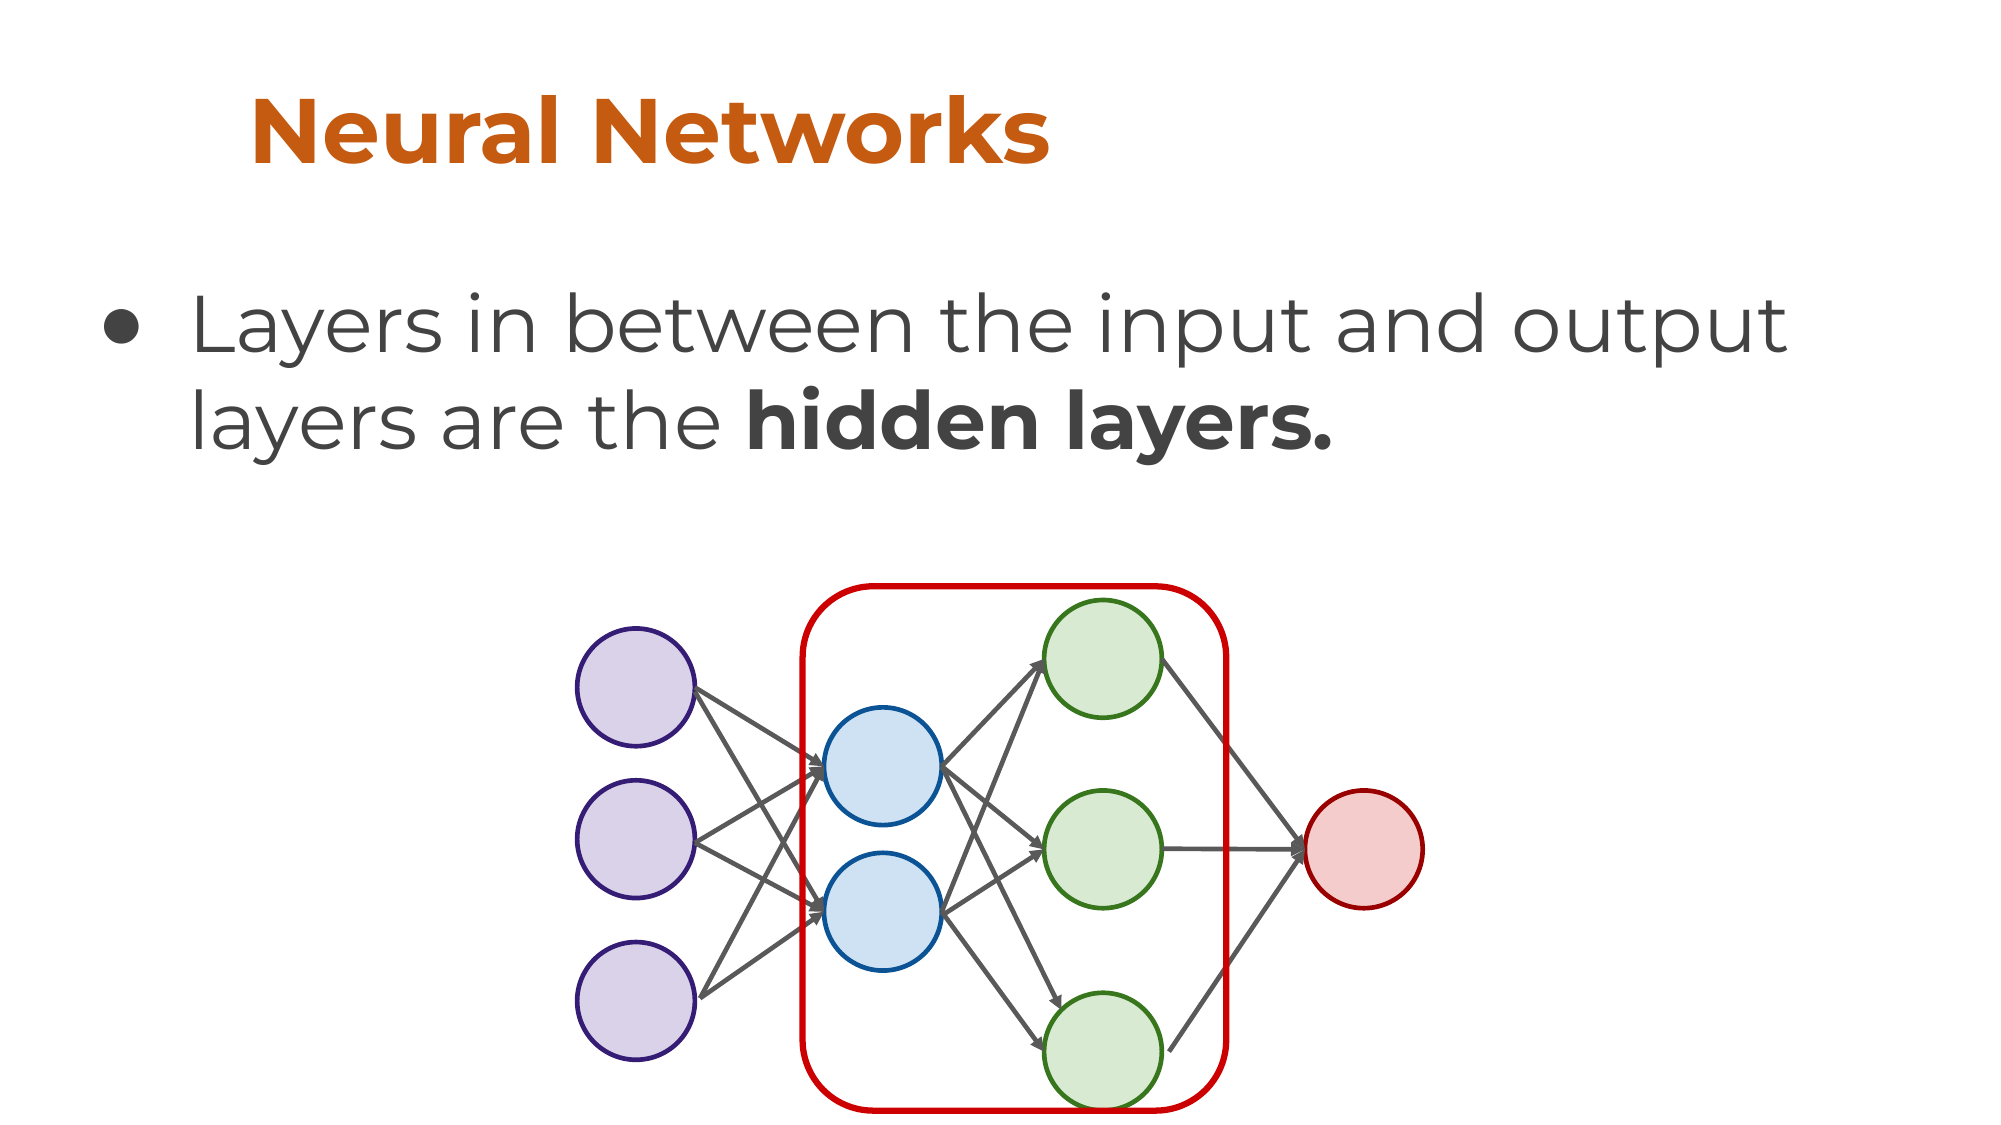

# Neural Networks
Layers in between the input and output layers are the hidden layers.